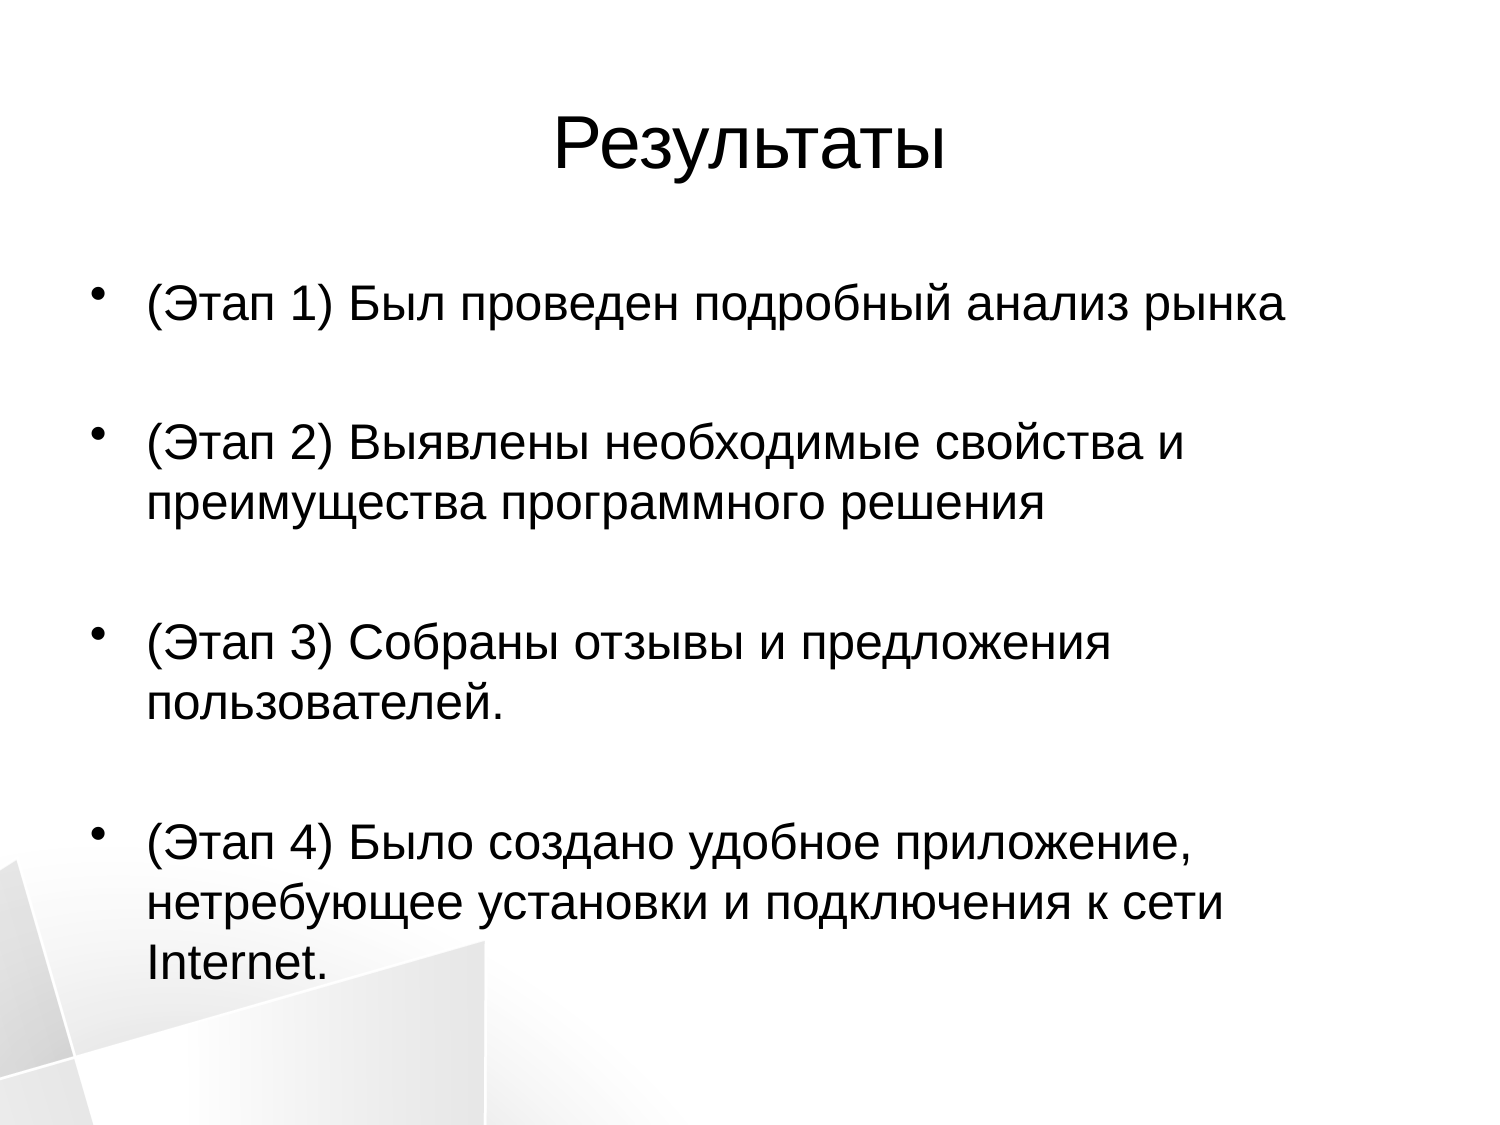

# Результаты
(Этап 1) Был проведен подробный анализ рынка

(Этап 2) Выявлены необходимые свойства и преимущества программного решения

(Этап 3) Собраны отзывы и предложения пользователей.

(Этап 4) Было создано удобное приложение, нетребующее установки и подключения к сети Internet.
11